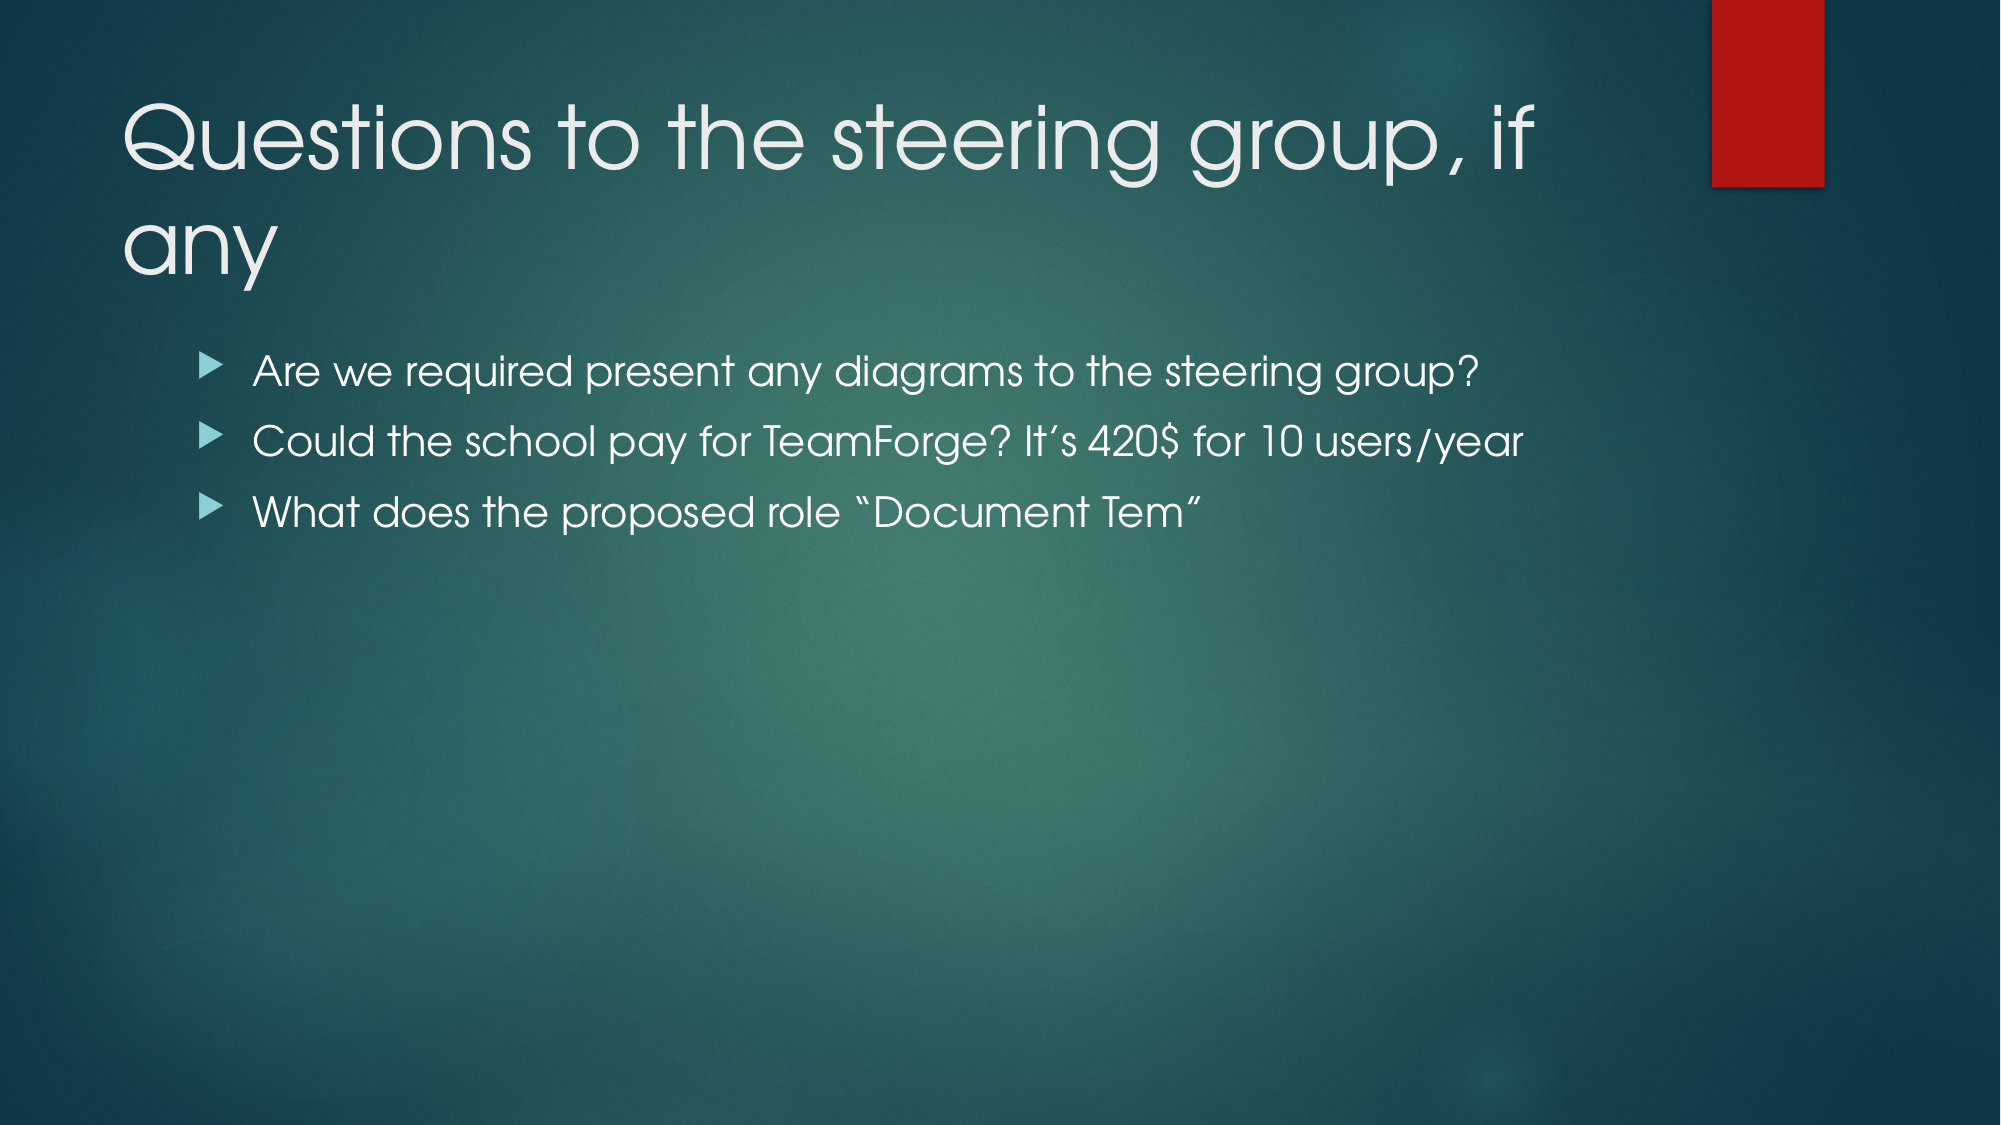

# Questions to the steering group, if any
Are we required present any diagrams to the steering group?
Could the school pay for TeamForge? It’s 420$ for 10 users/year
What does the proposed role “Document Tem”